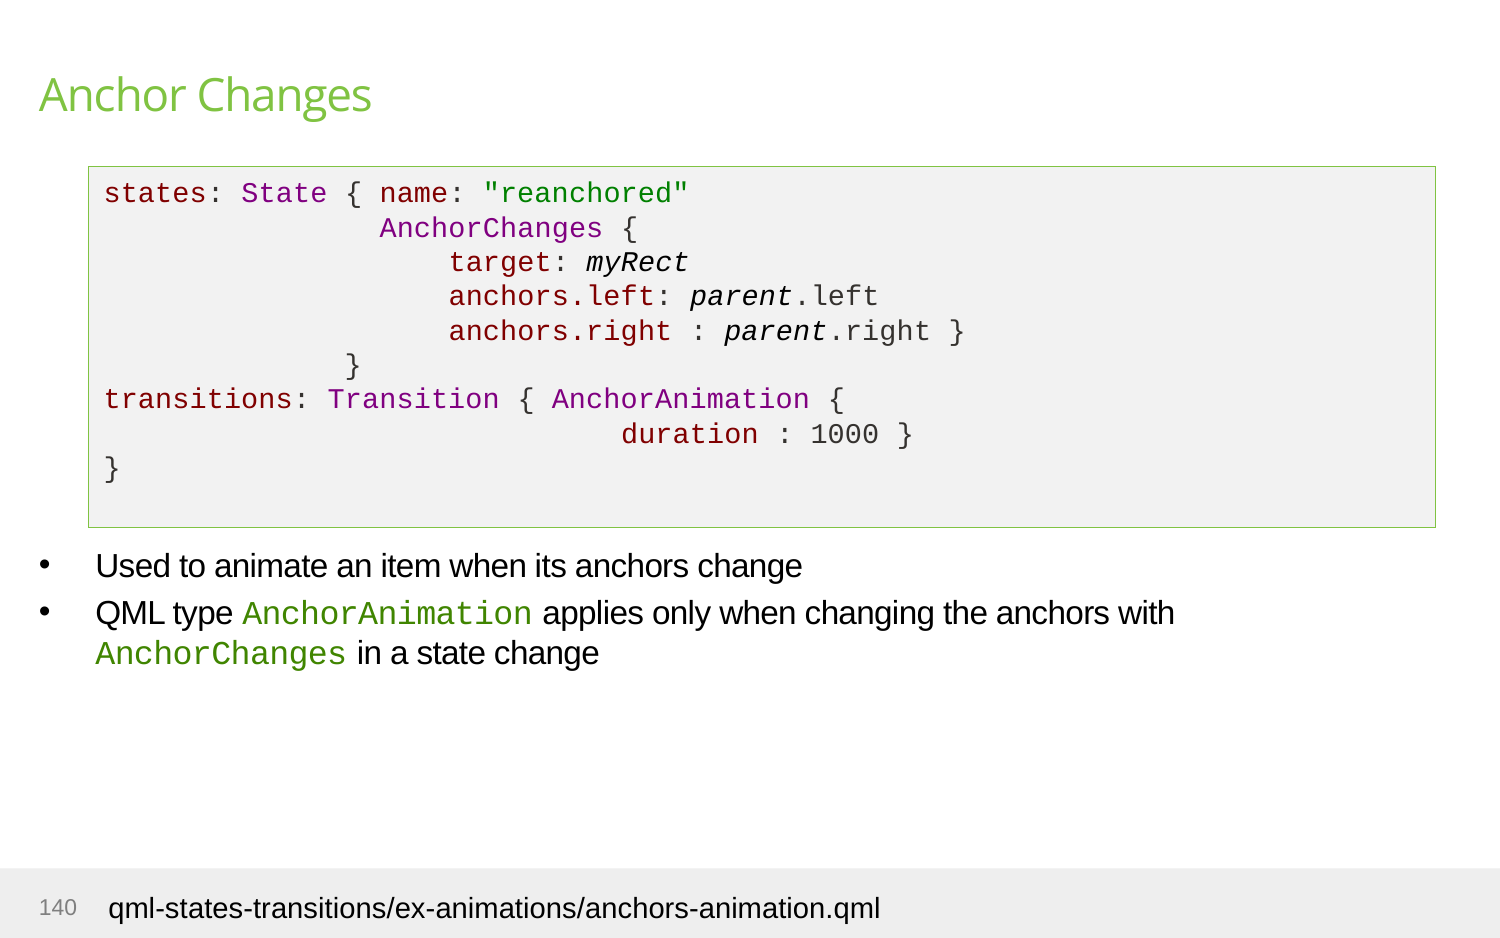

# Anchor Changes
states: State { name: "reanchored"
                AnchorChanges {
                    target: myRect
                    anchors.left: parent.left
                    anchors.right : parent.right }
              }
transitions: Transition { AnchorAnimation {
                              duration : 1000 }
}
Used to animate an item when its anchors change
QML type AnchorAnimation applies only when changing the anchors with AnchorChanges in a state change
qml-states-transitions/ex-animations/anchors-animation.qml
140